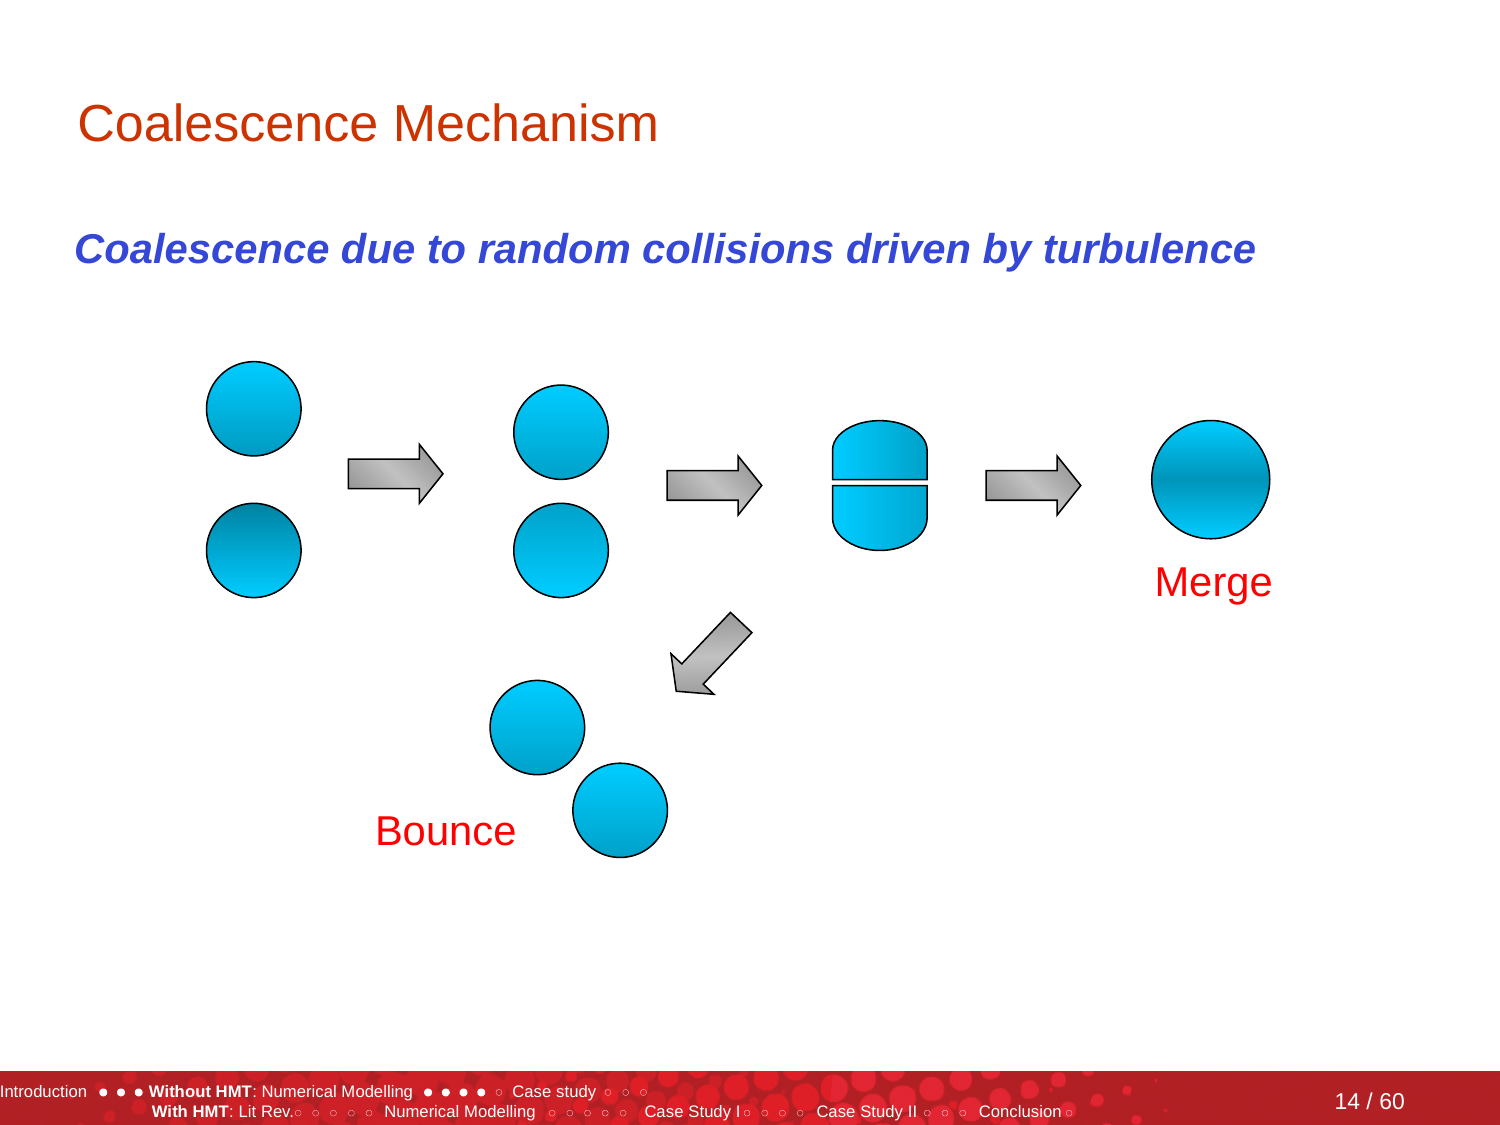

# Coalescence Mechanism

    Coalescence due to random collisions driven by turbulence

Merge

Bounce
14 / 60